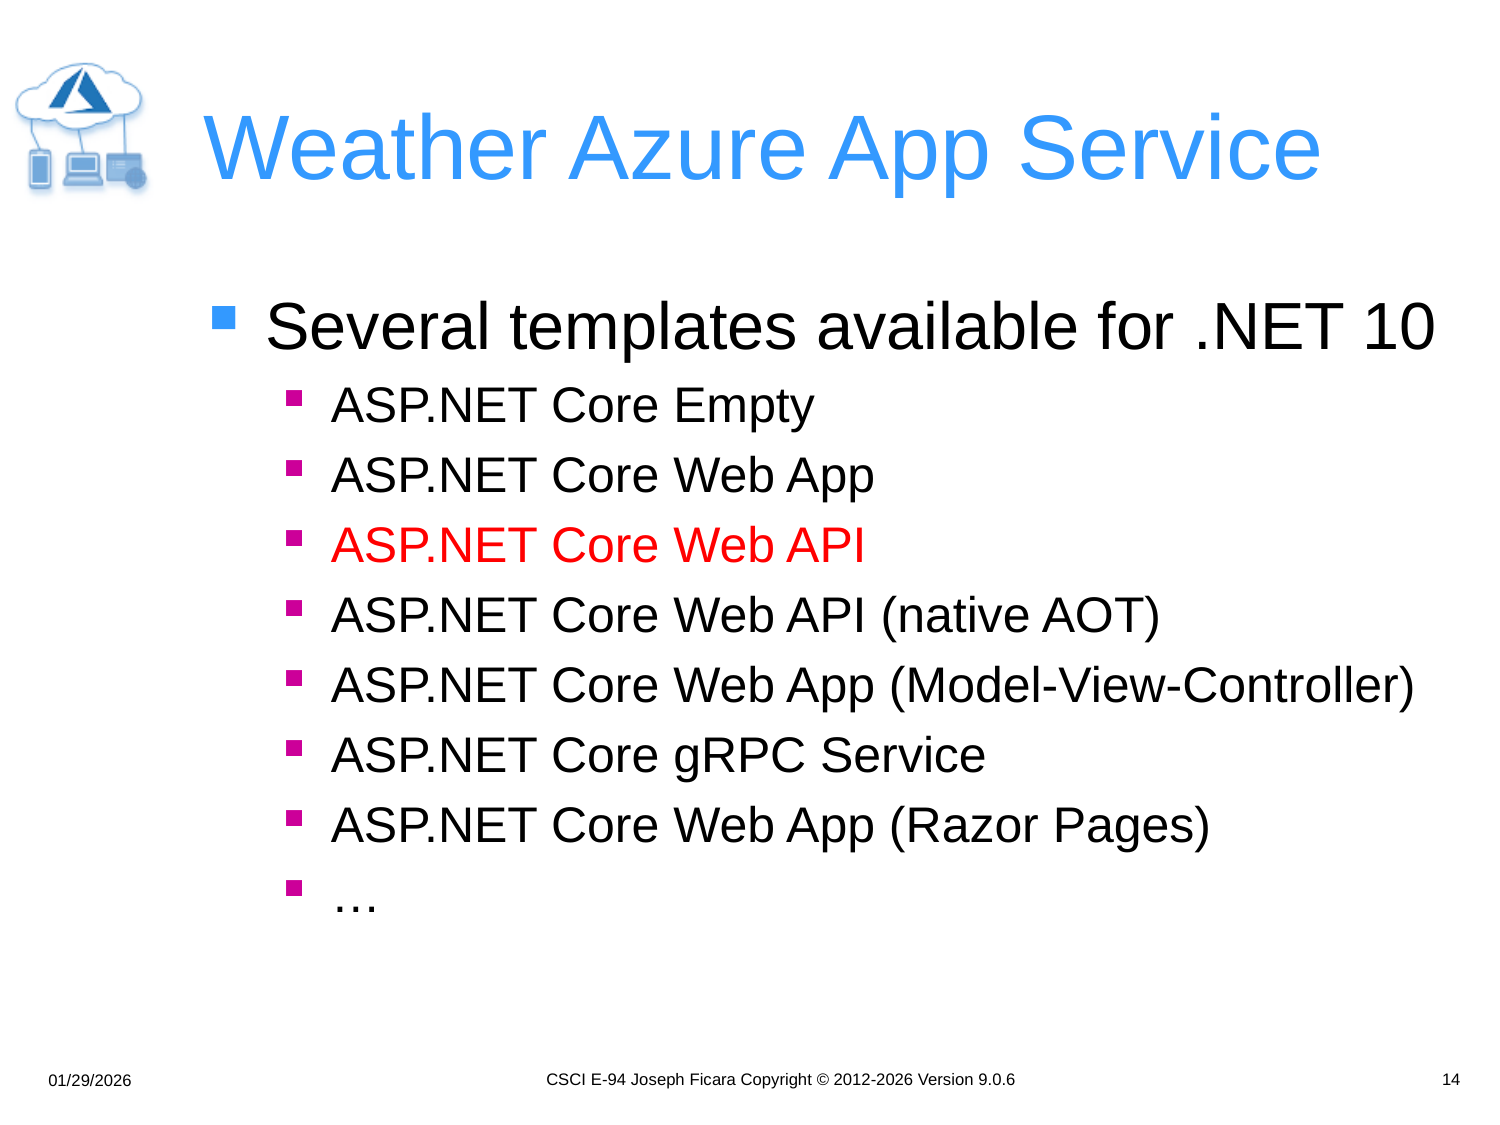

# Weather Azure App Service
Several templates available for .NET 10
ASP.NET Core Empty
ASP.NET Core Web App
ASP.NET Core Web API
ASP.NET Core Web API (native AOT)
ASP.NET Core Web App (Model-View-Controller)
ASP.NET Core gRPC Service
ASP.NET Core Web App (Razor Pages)
…
CSCI E-94 Joseph Ficara Copyright © 2012-2026 Version 9.0.6
14
01/29/2026